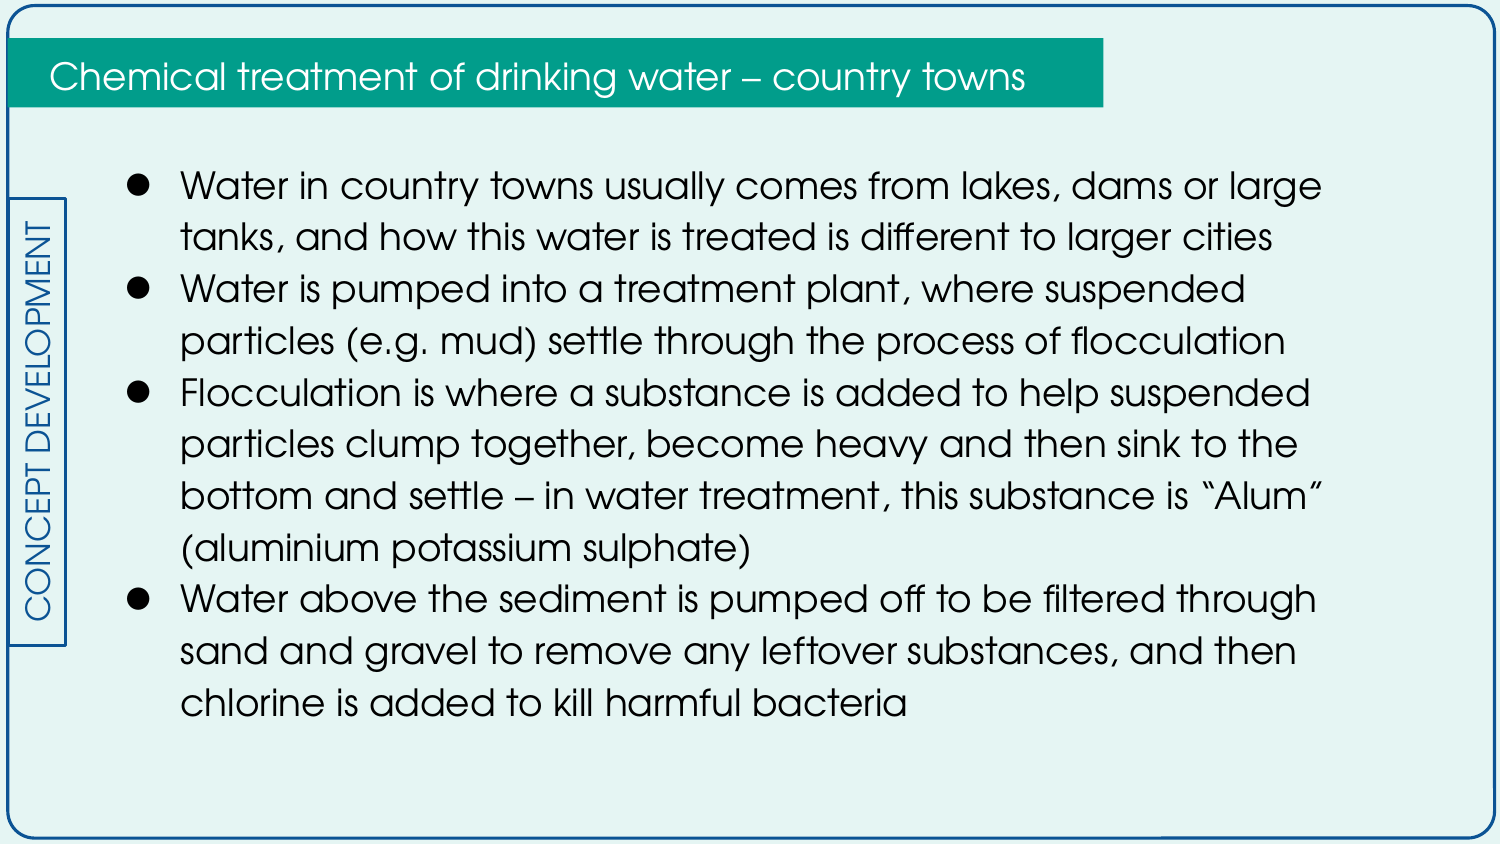

Chemical treatment of drinking water – country towns
Water in country towns usually comes from lakes, dams or large tanks, and how this water is treated is different to larger cities
Water is pumped into a treatment plant, where suspended particles (e.g. mud) settle through the process of flocculation
Flocculation is where a substance is added to help suspended particles clump together, become heavy and then sink to the bottom and settle – in water treatment, this substance is “Alum” (aluminium potassium sulphate)
Water above the sediment is pumped off to be filtered through sand and gravel to remove any leftover substances, and then chlorine is added to kill harmful bacteria